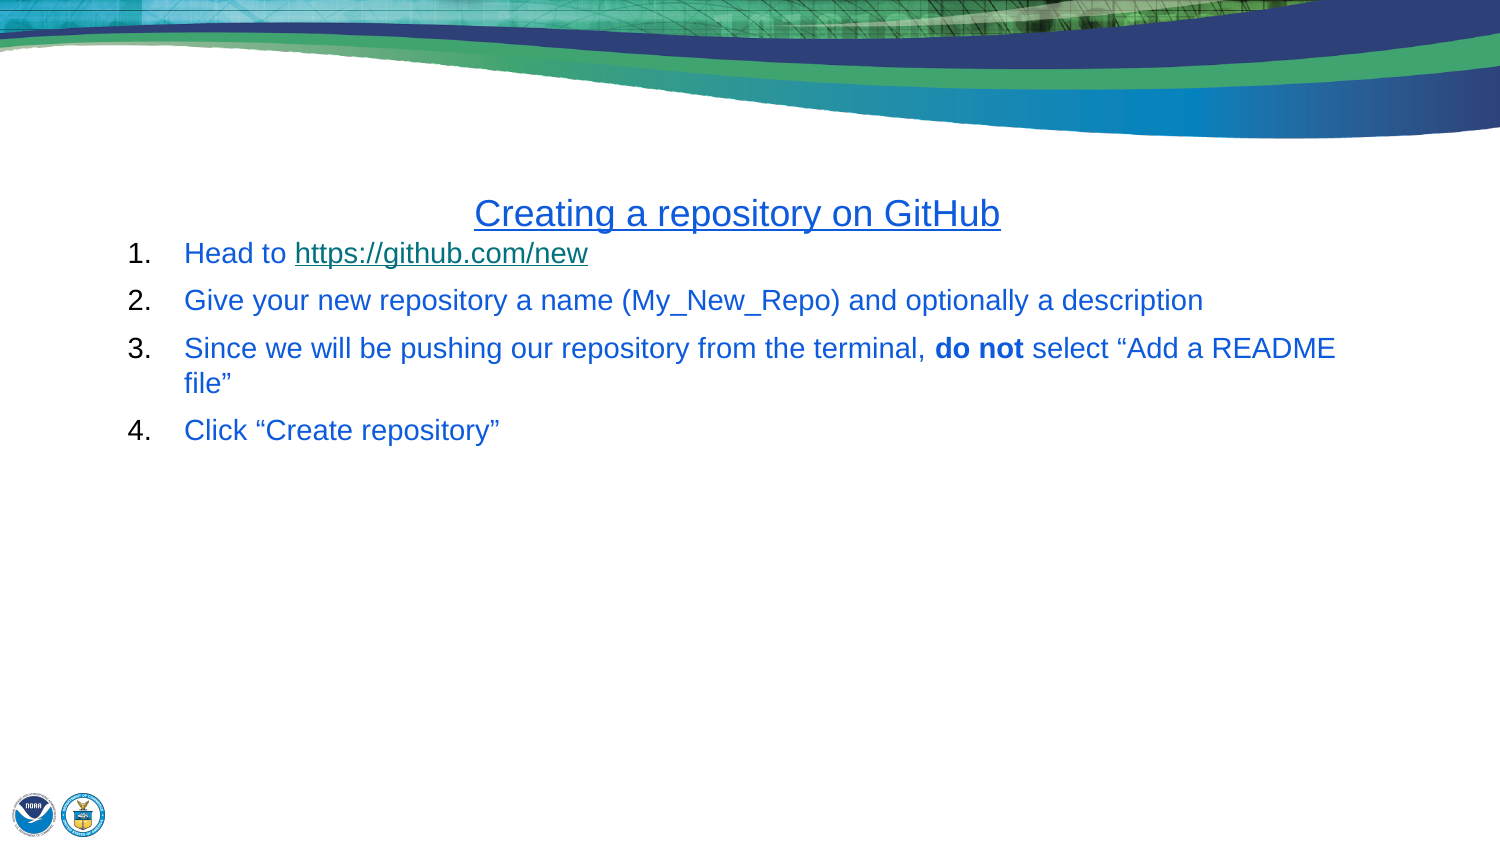

Creating a repository on GitHub
Head to https://github.com/new
Give your new repository a name (My_New_Repo) and optionally a description
Since we will be pushing our repository from the terminal, do not select “Add a README file”
Click “Create repository”